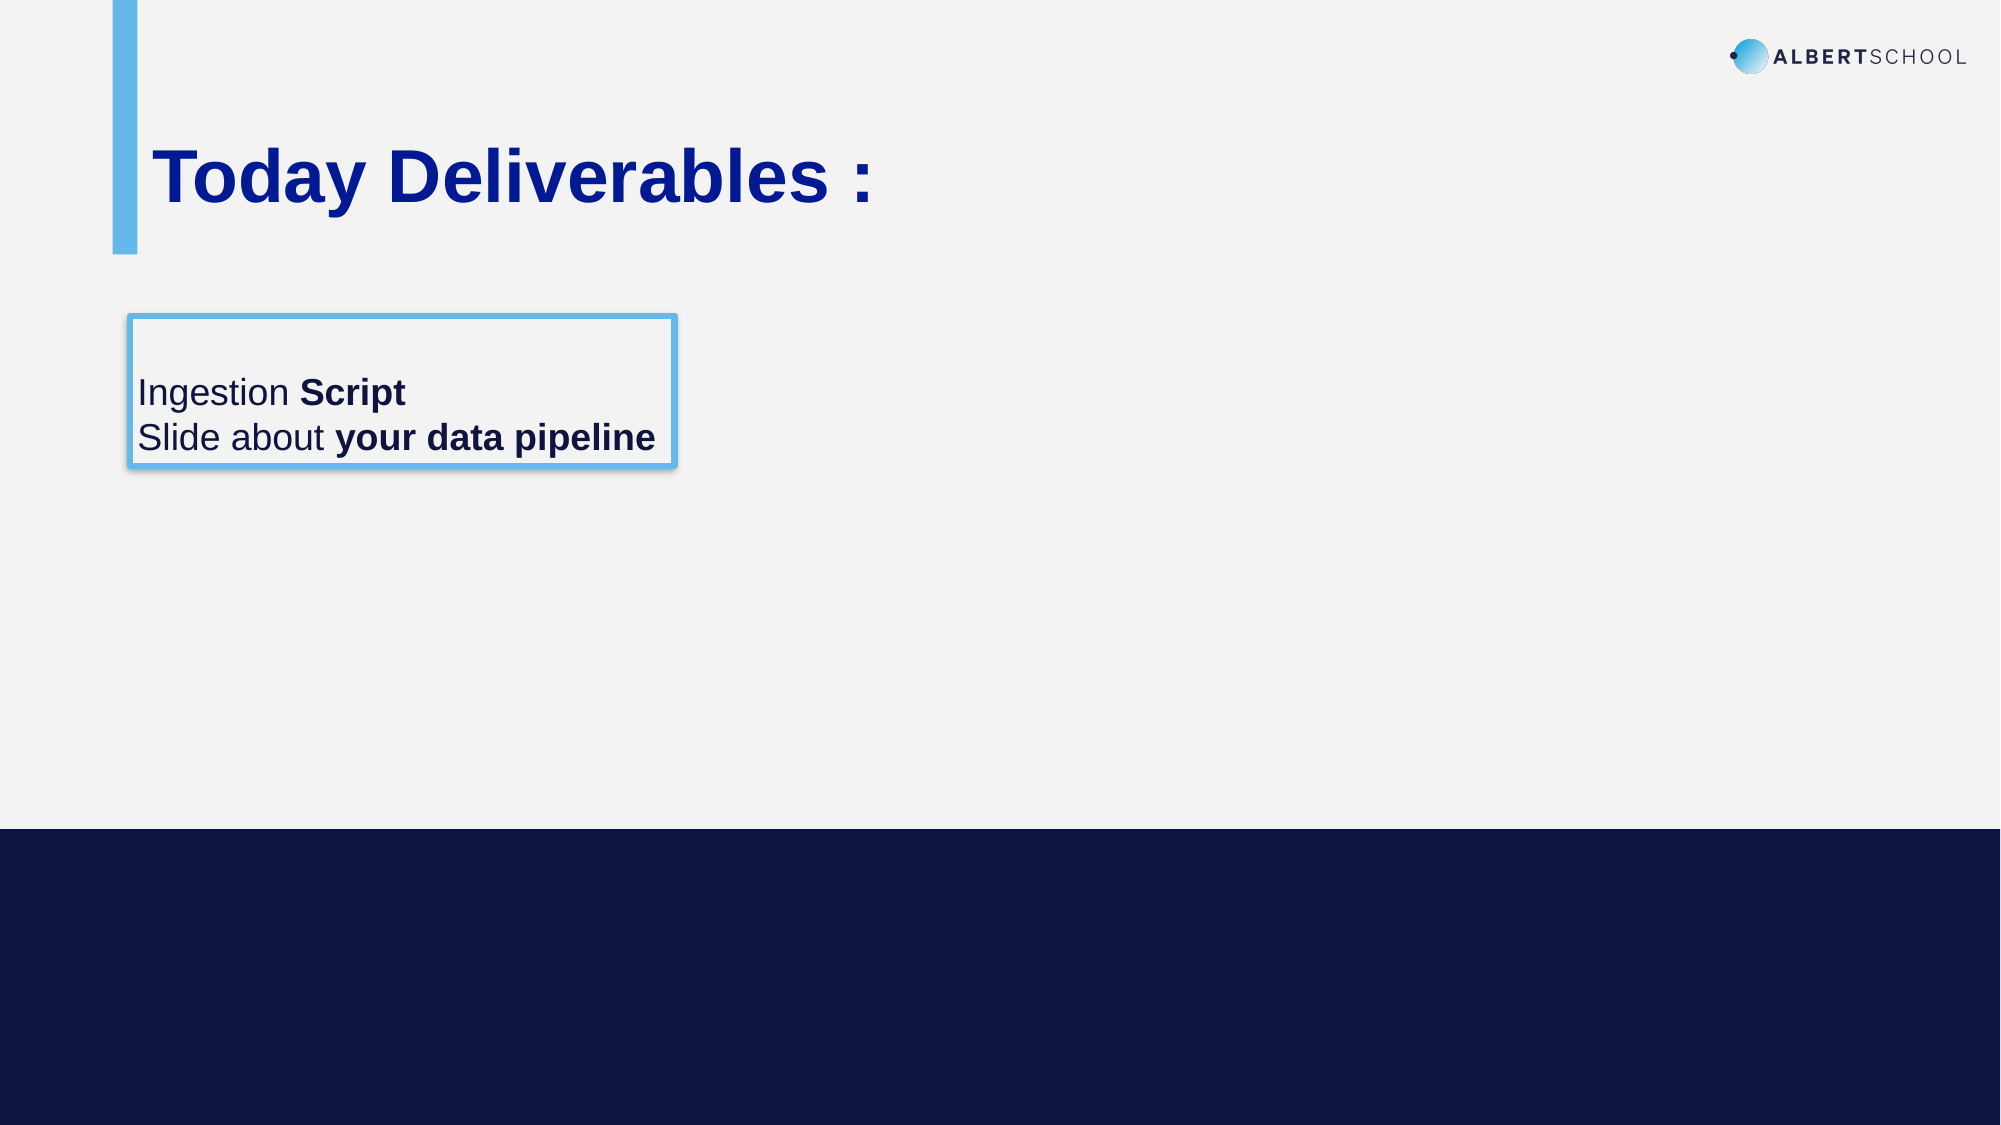

Today Deliverables :

Ingestion Script
Slide about your data pipeline